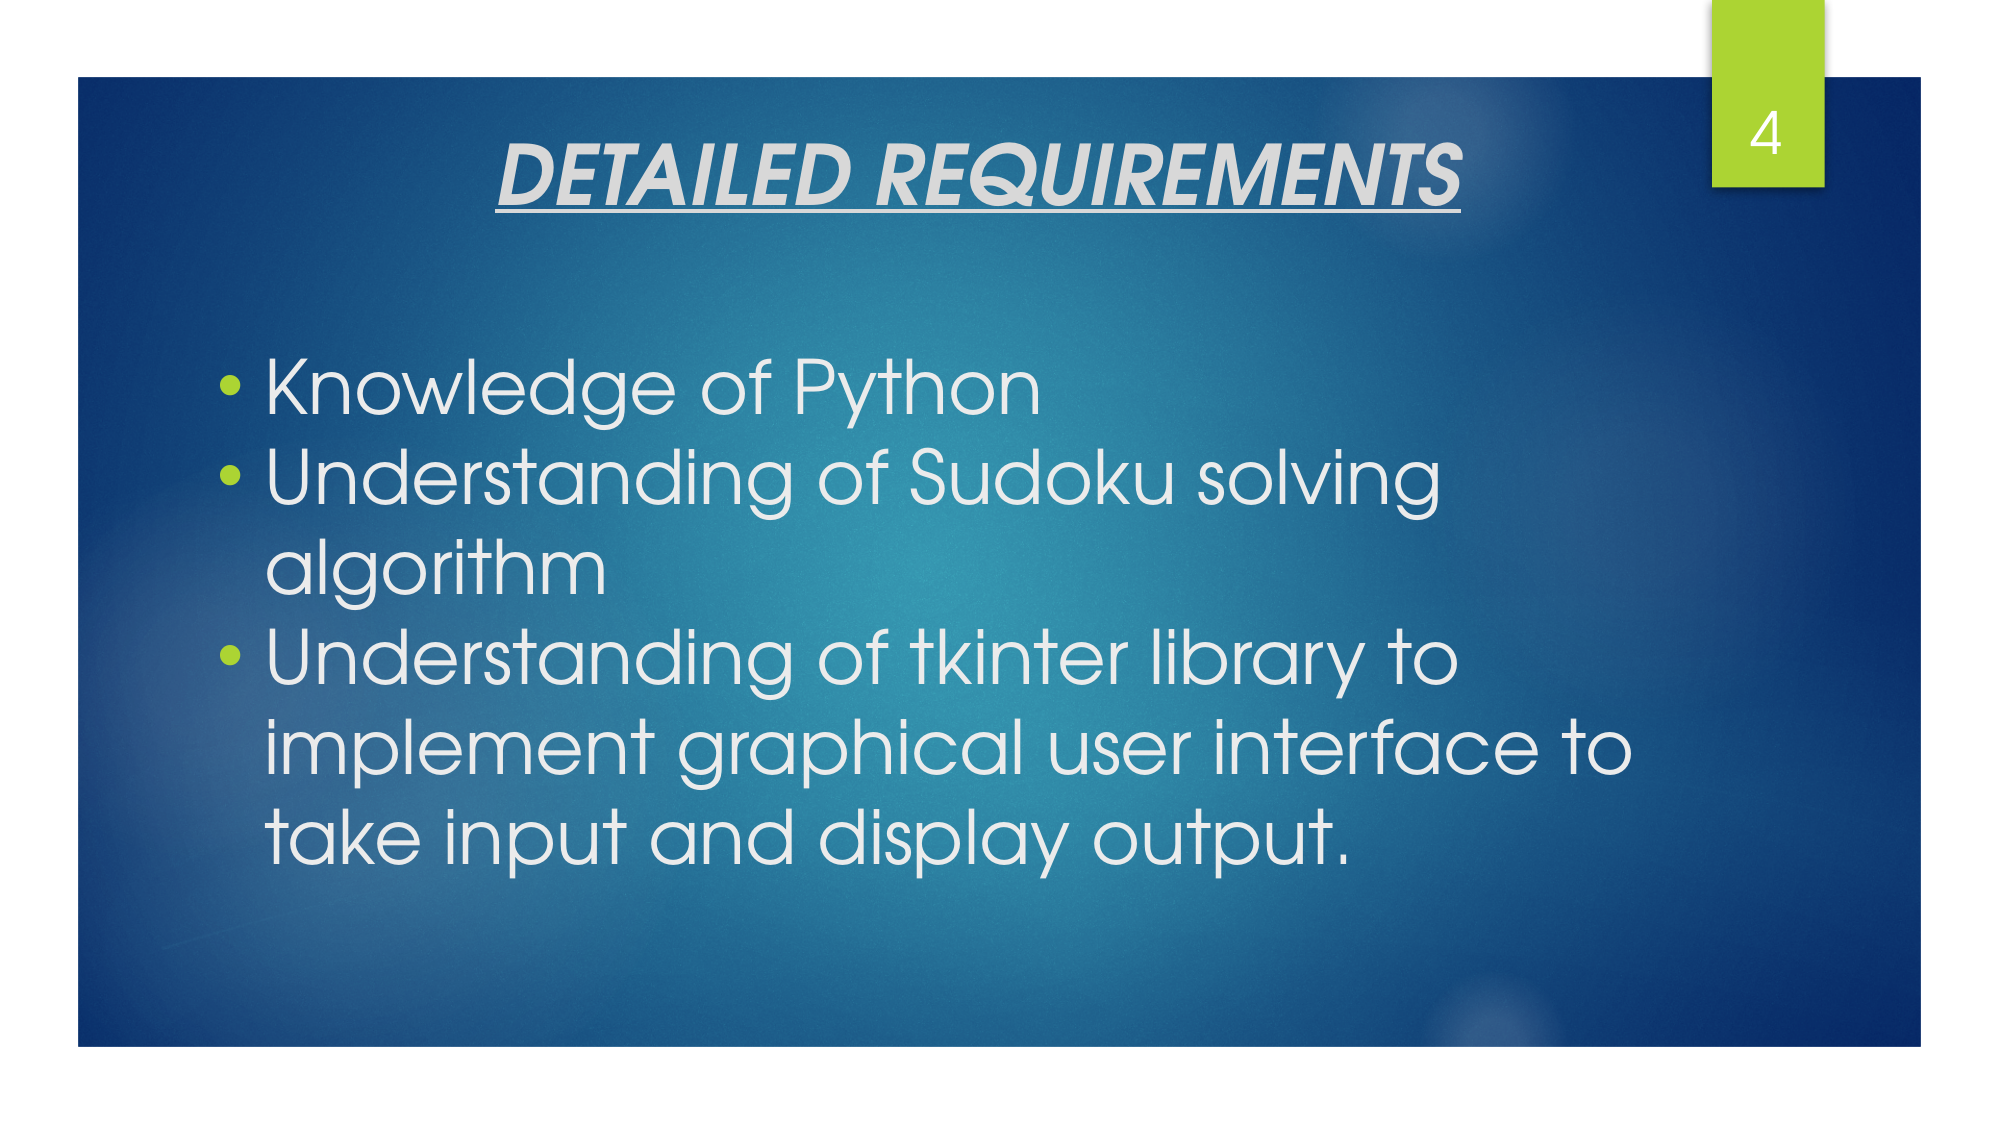

4
    DETAILED REQUIREMENTS

Knowledge of Python
Understanding of Sudoku solving algorithm
Understanding of tkinter library to implement graphical user interface to take input and display output.